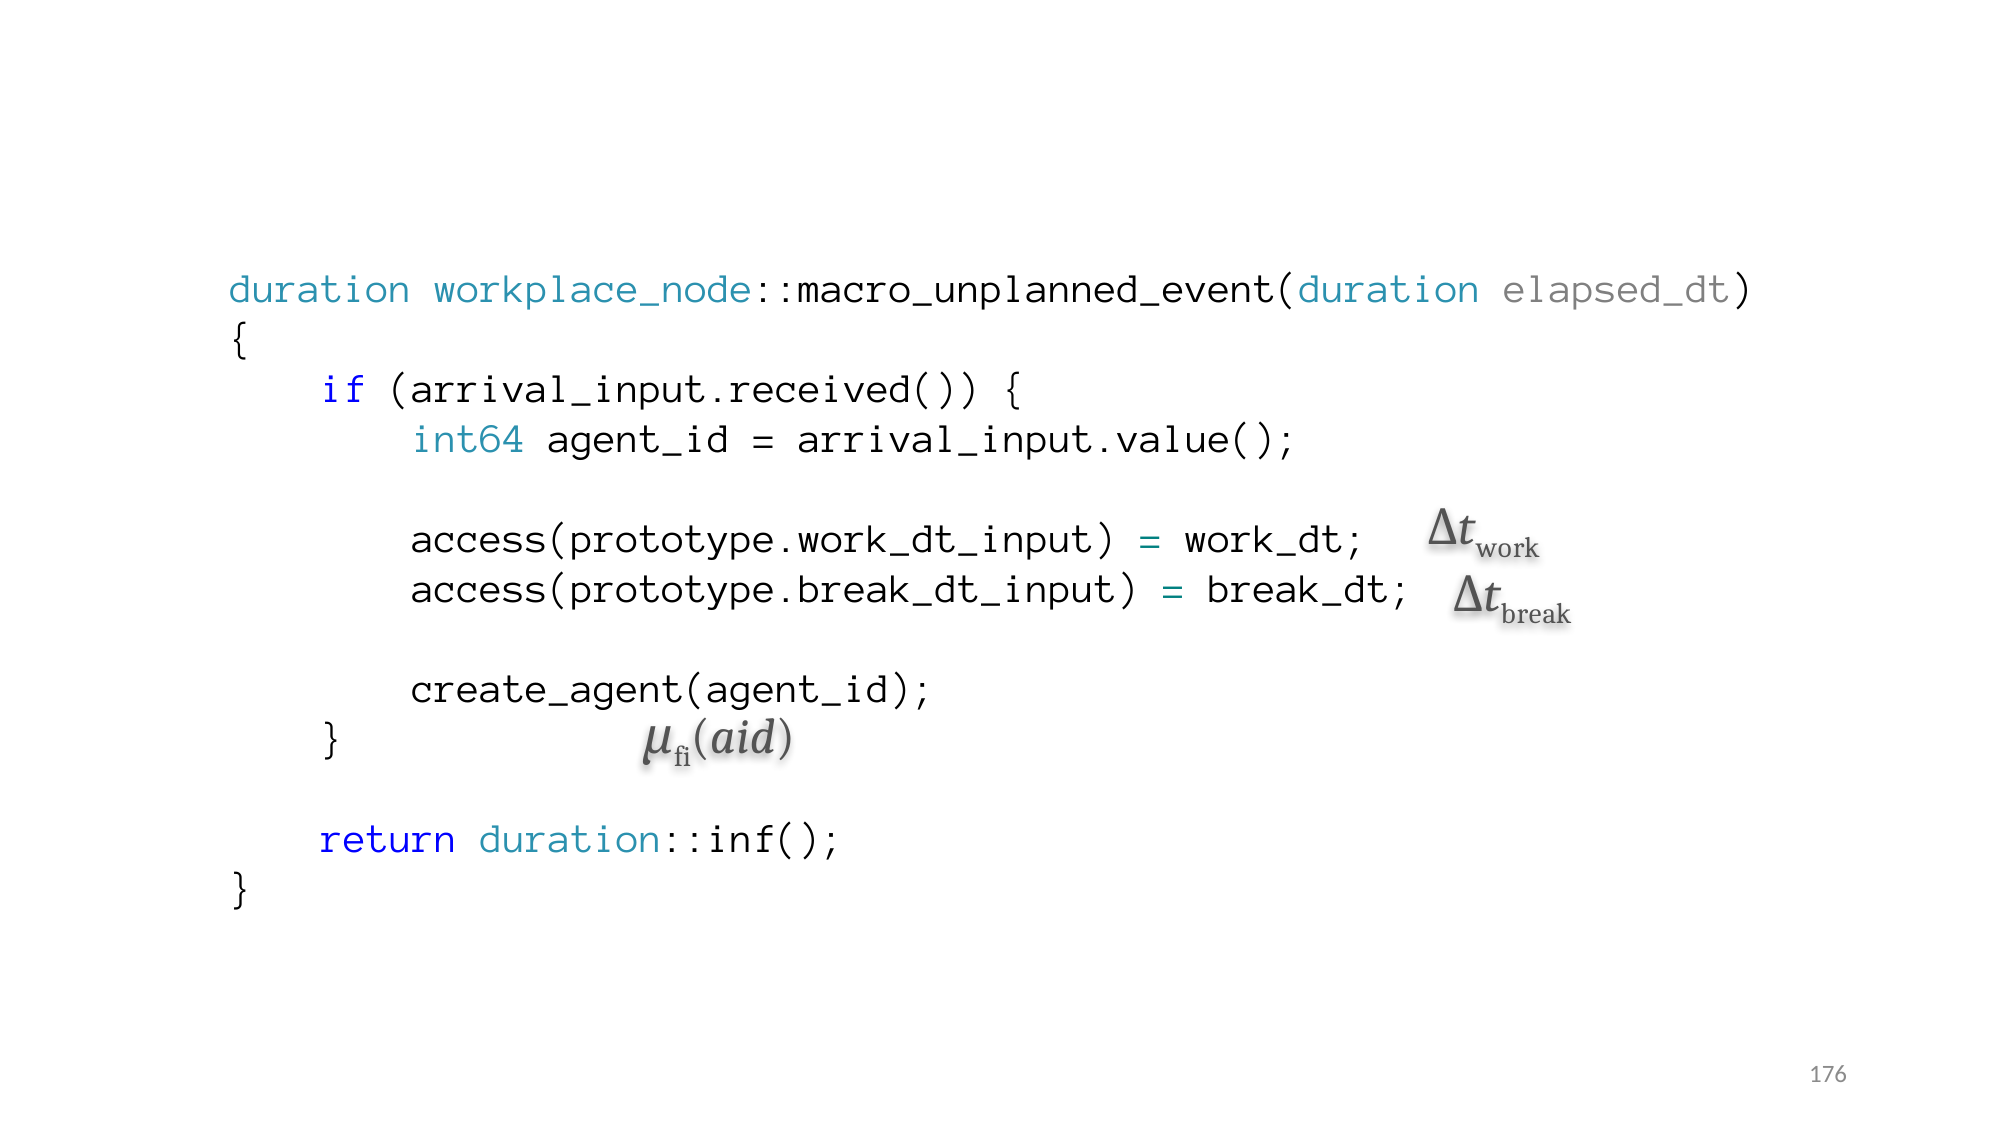

duration workplace_node::macro_unplanned_event(duration elapsed_dt)
{
    if (arrival_input.received()) {
        int64 agent_id = arrival_input.value();

        access(prototype.work_dt_input) = work_dt;
        access(prototype.break_dt_input) = break_dt;

        create_agent(agent_id);
    }

    return duration::inf();
}
Δtwork
Δtbreak
μfi(aid)
176